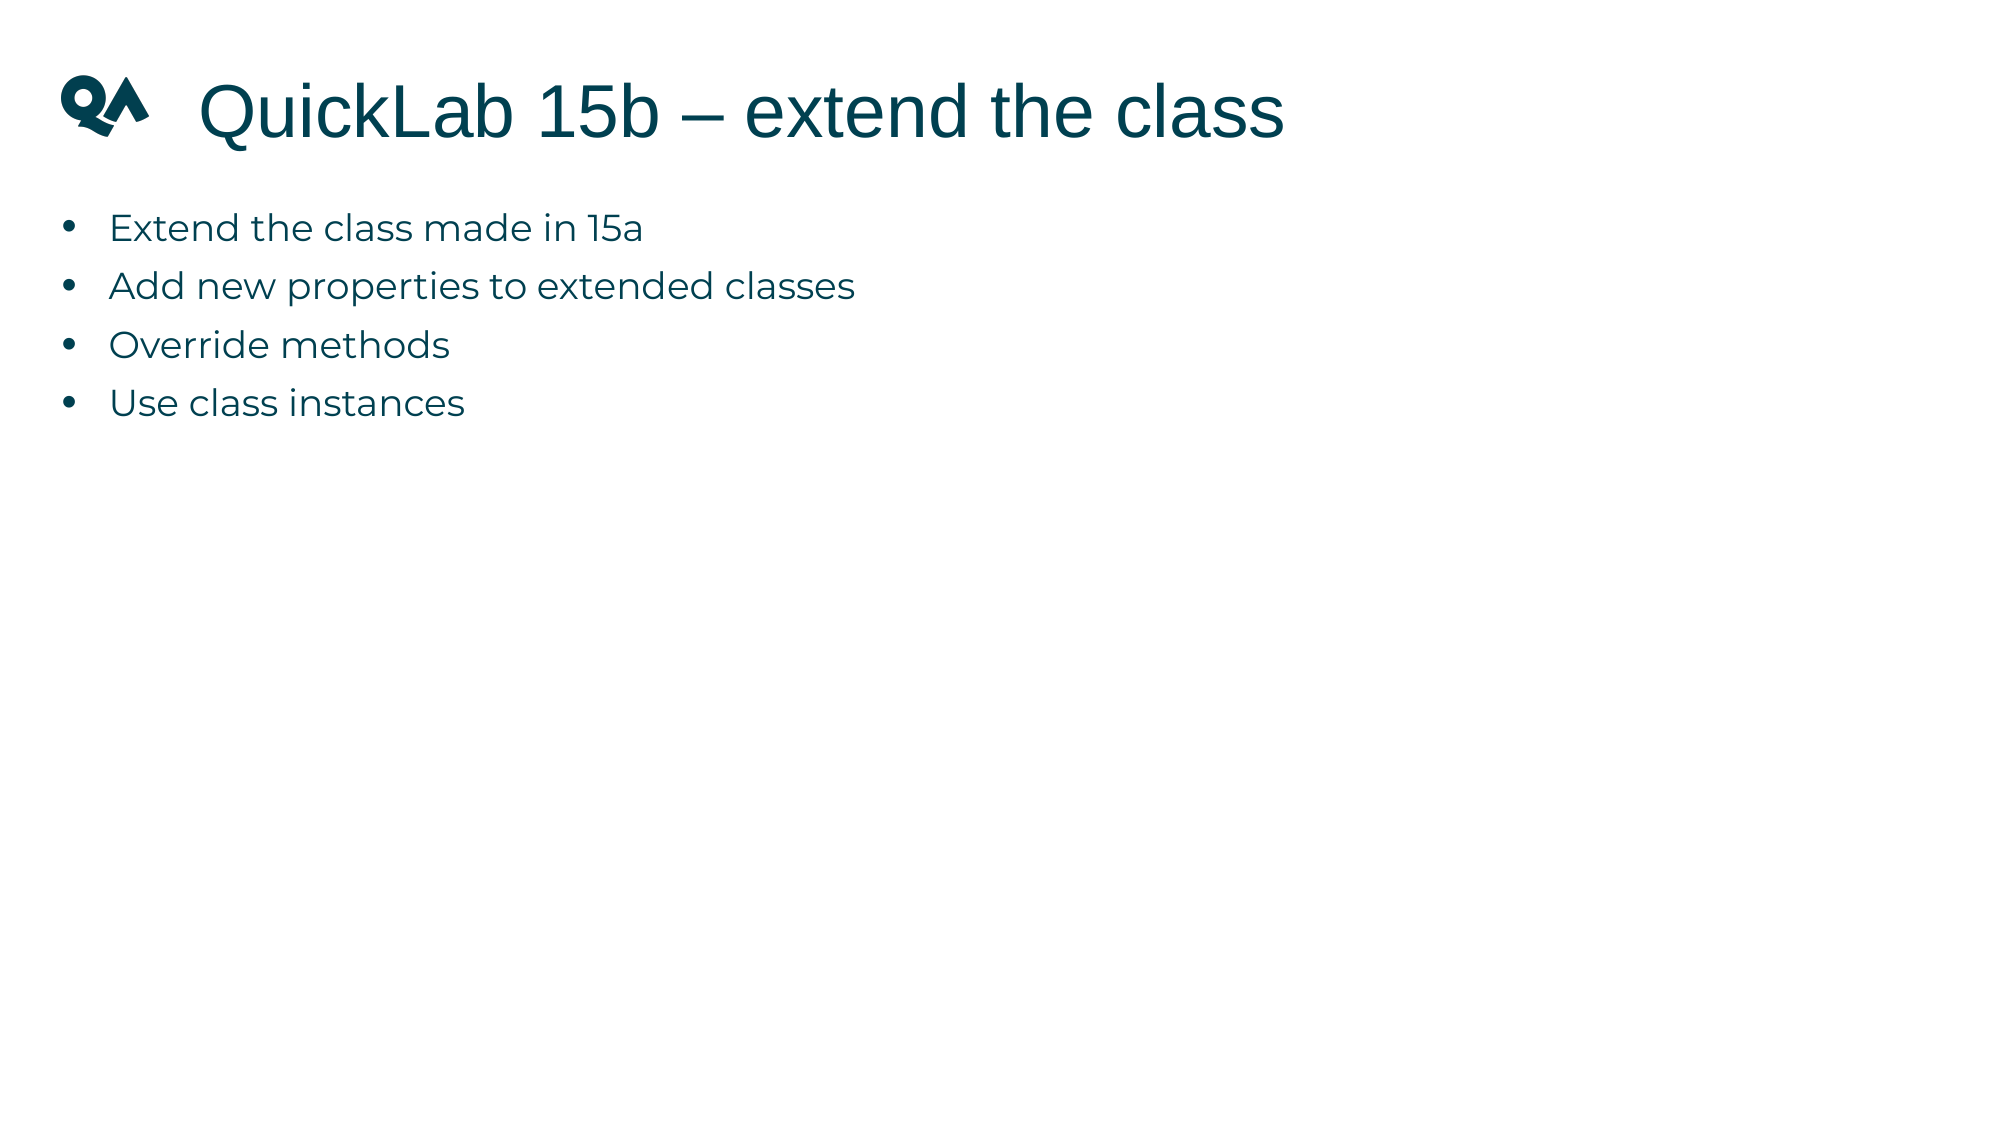

QuickLab 15b – extend the class
Extend the class made in 15a
Add new properties to extended classes
Override methods
Use class instances